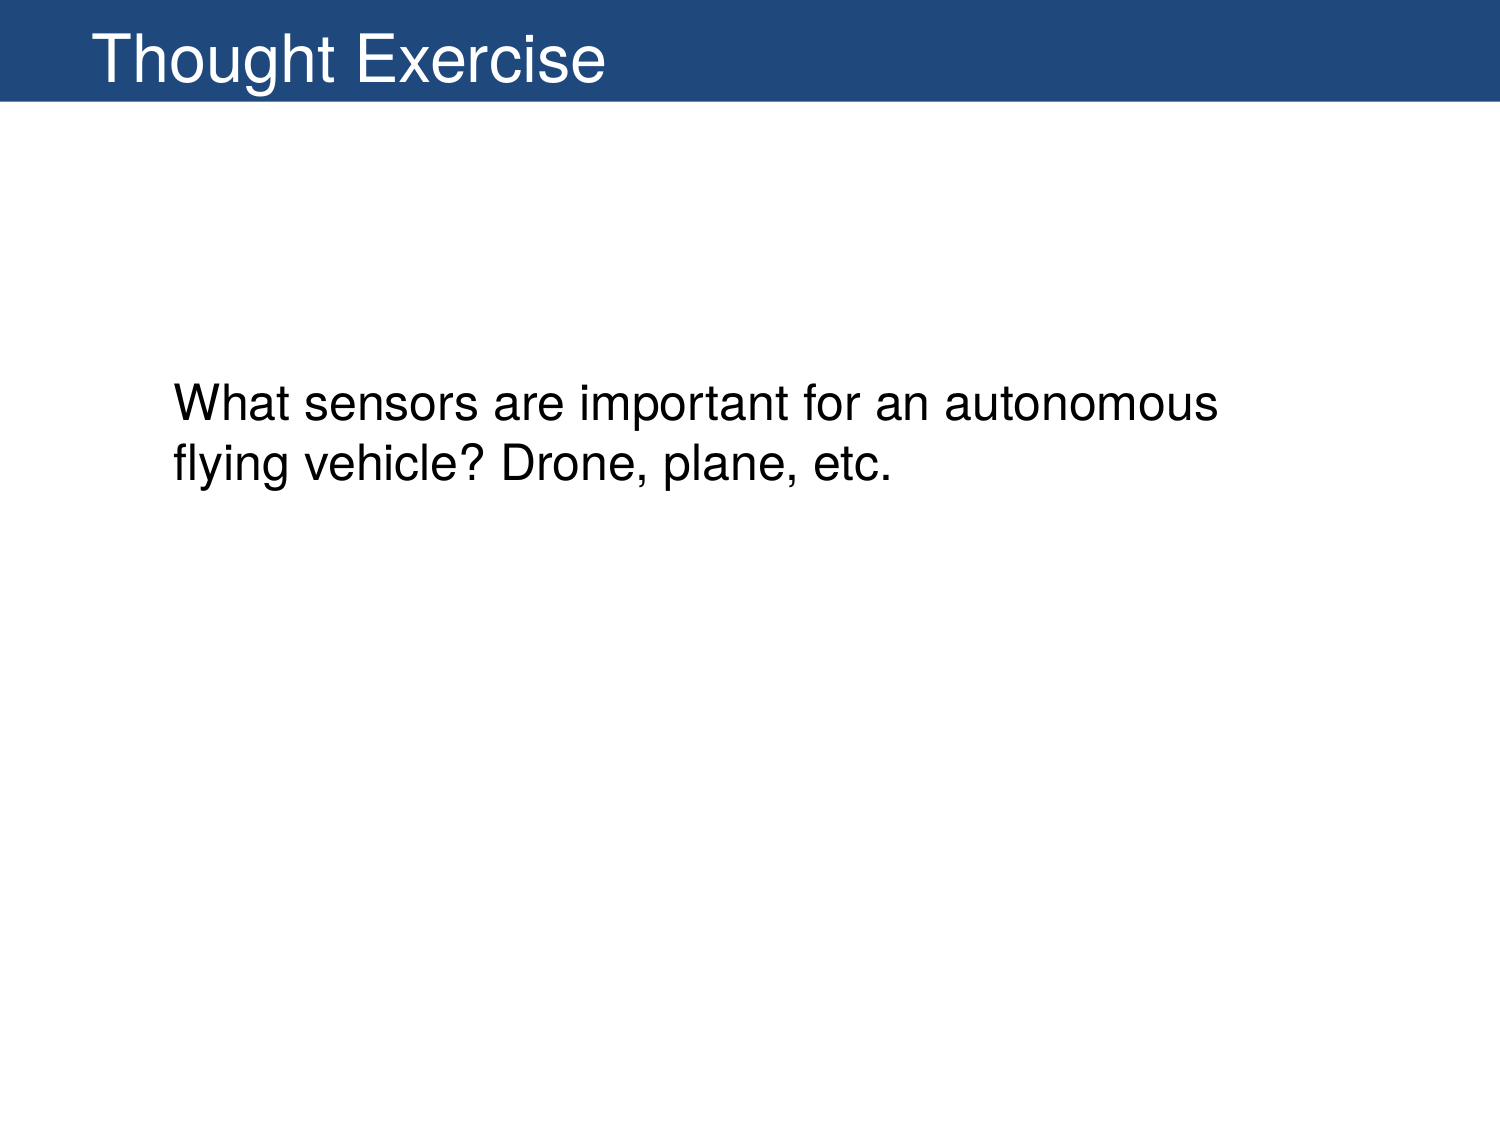

# Thought Exercise
What sensors are important for an autonomous flying vehicle? Drone, plane, etc.
15